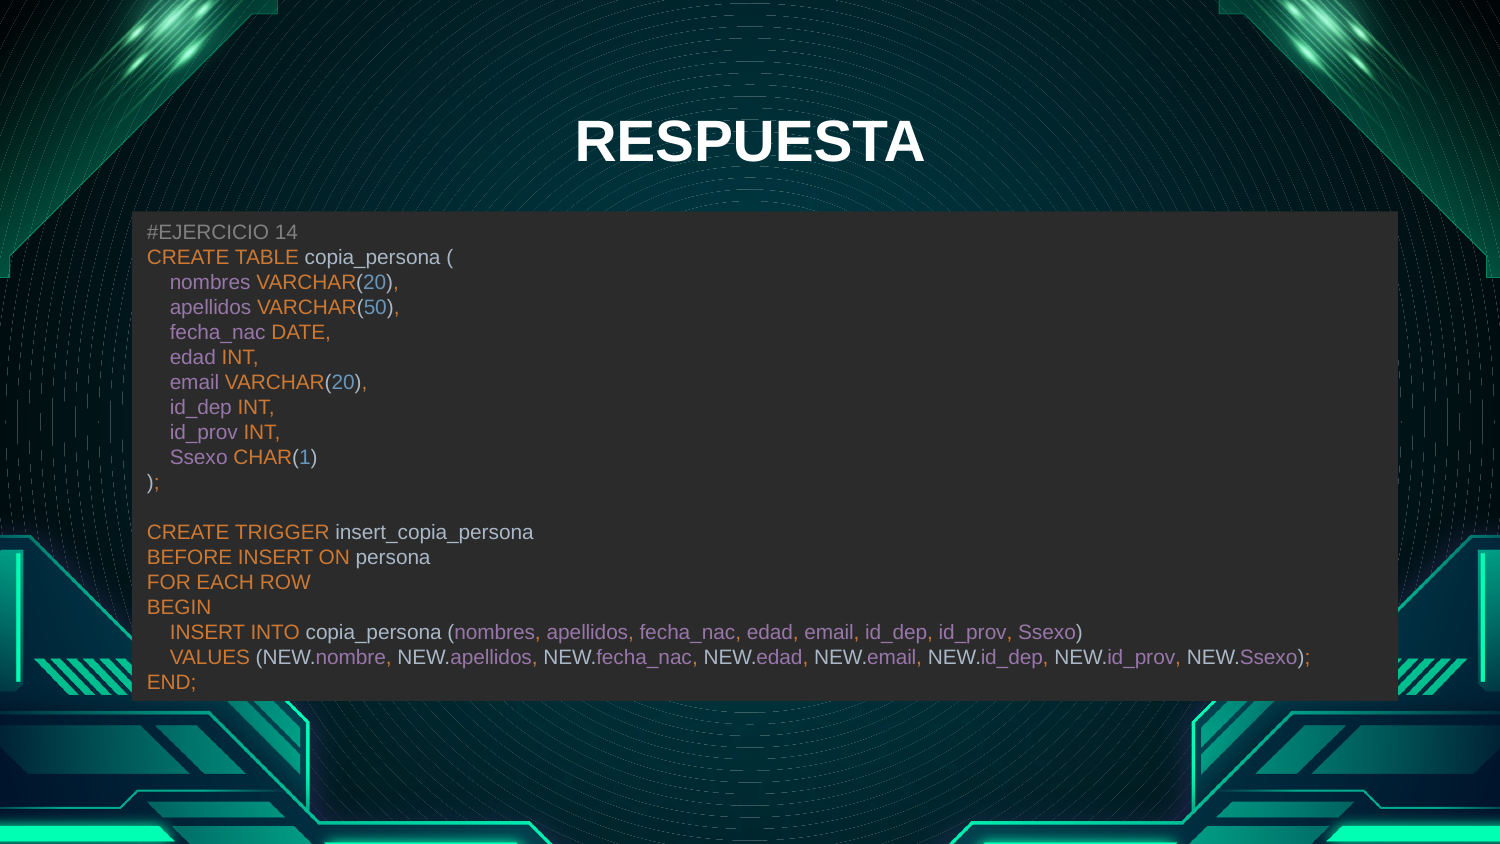

# RESPUESTA
#EJERCICIO 14
CREATE TABLE copia_persona (
    nombres VARCHAR(20),
    apellidos VARCHAR(50),
    fecha_nac DATE,
    edad INT,
    email VARCHAR(20),
    id_dep INT,
    id_prov INT,
    Ssexo CHAR(1)
);
CREATE TRIGGER insert_copia_persona
BEFORE INSERT ON persona
FOR EACH ROW
BEGIN
    INSERT INTO copia_persona (nombres, apellidos, fecha_nac, edad, email, id_dep, id_prov, Ssexo)
    VALUES (NEW.nombre, NEW.apellidos, NEW.fecha_nac, NEW.edad, NEW.email, NEW.id_dep, NEW.id_prov, NEW.Ssexo);
END;